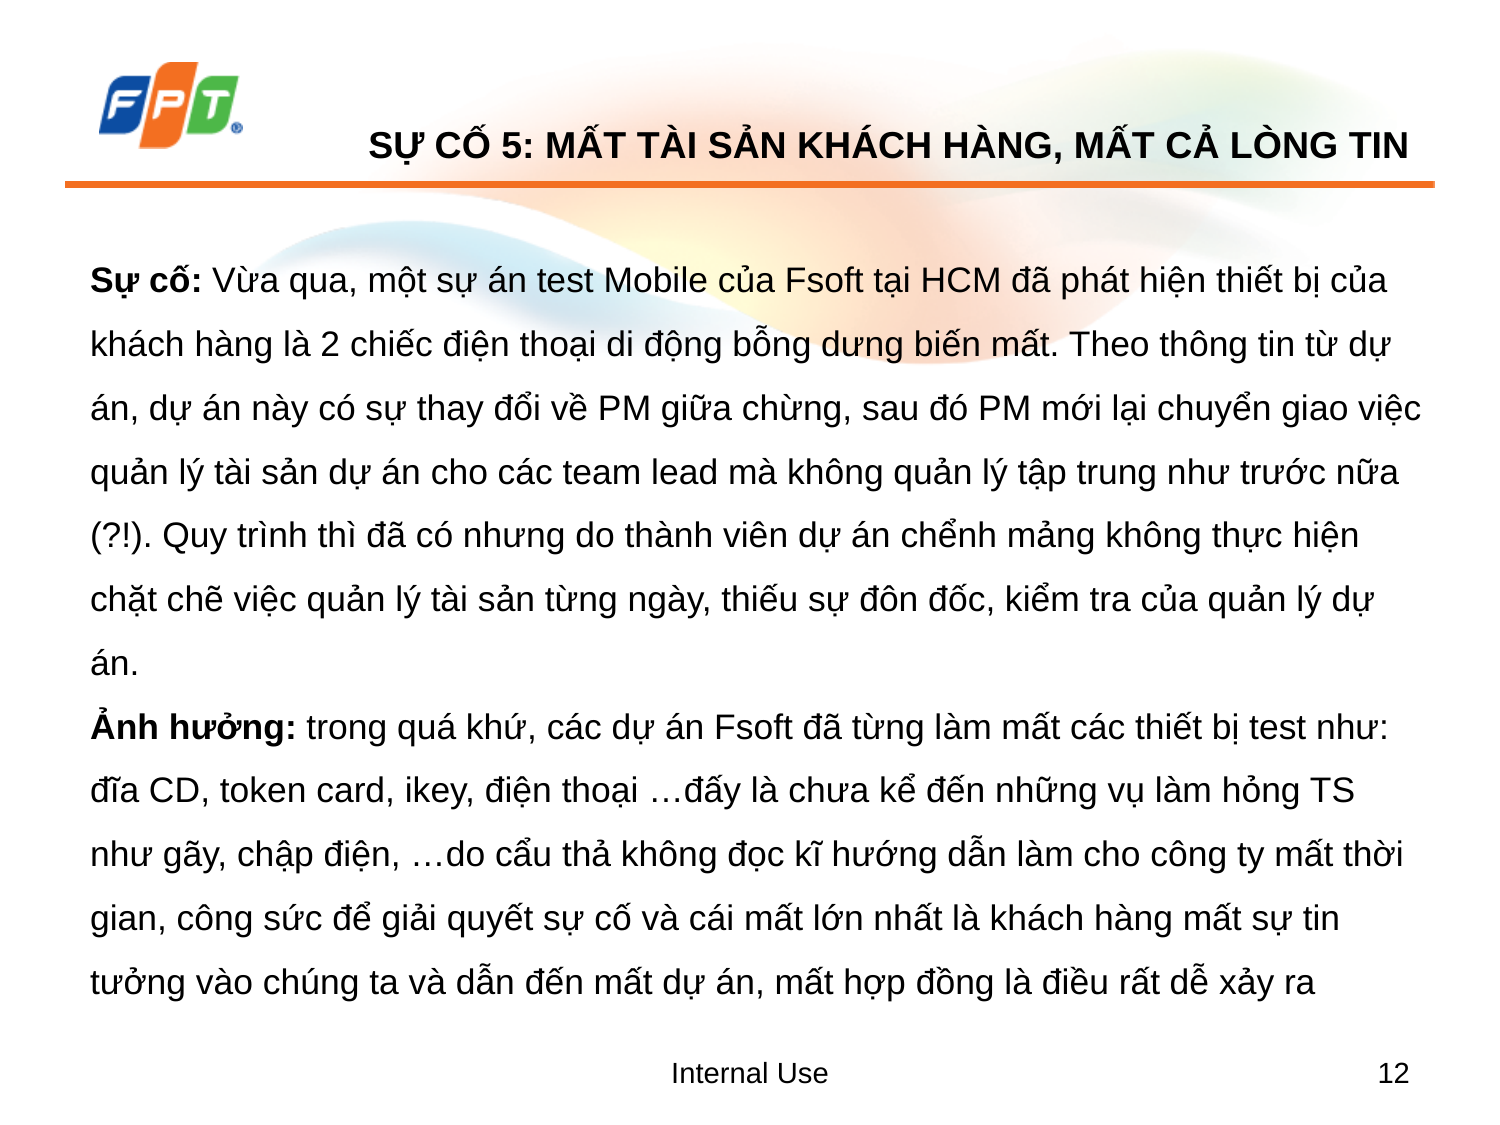

# SỰ CỐ 5: MẤT TÀI SẢN KHÁCH HÀNG, MẤT CẢ LÒNG TIN
Sự cố: Vừa qua, một sự án test Mobile của Fsoft tại HCM đã phát hiện thiết bị của khách hàng là 2 chiếc điện thoại di động bỗng dưng biến mất. Theo thông tin từ dự án, dự án này có sự thay đổi về PM giữa chừng, sau đó PM mới lại chuyển giao việc quản lý tài sản dự án cho các team lead mà không quản lý tập trung như trước nữa (?!). Quy trình thì đã có nhưng do thành viên dự án chểnh mảng không thực hiện chặt chẽ việc quản lý tài sản từng ngày, thiếu sự đôn đốc, kiểm tra của quản lý dự án.
Ảnh hưởng: trong quá khứ, các dự án Fsoft đã từng làm mất các thiết bị test như: đĩa CD, token card, ikey, điện thoại …đấy là chưa kể đến những vụ làm hỏng TS như gãy, chập điện, …do cẩu thả không đọc kĩ hướng dẫn làm cho công ty mất thời gian, công sức để giải quyết sự cố và cái mất lớn nhất là khách hàng mất sự tin tưởng vào chúng ta và dẫn đến mất dự án, mất hợp đồng là điều rất dễ xảy ra
Internal Use
12